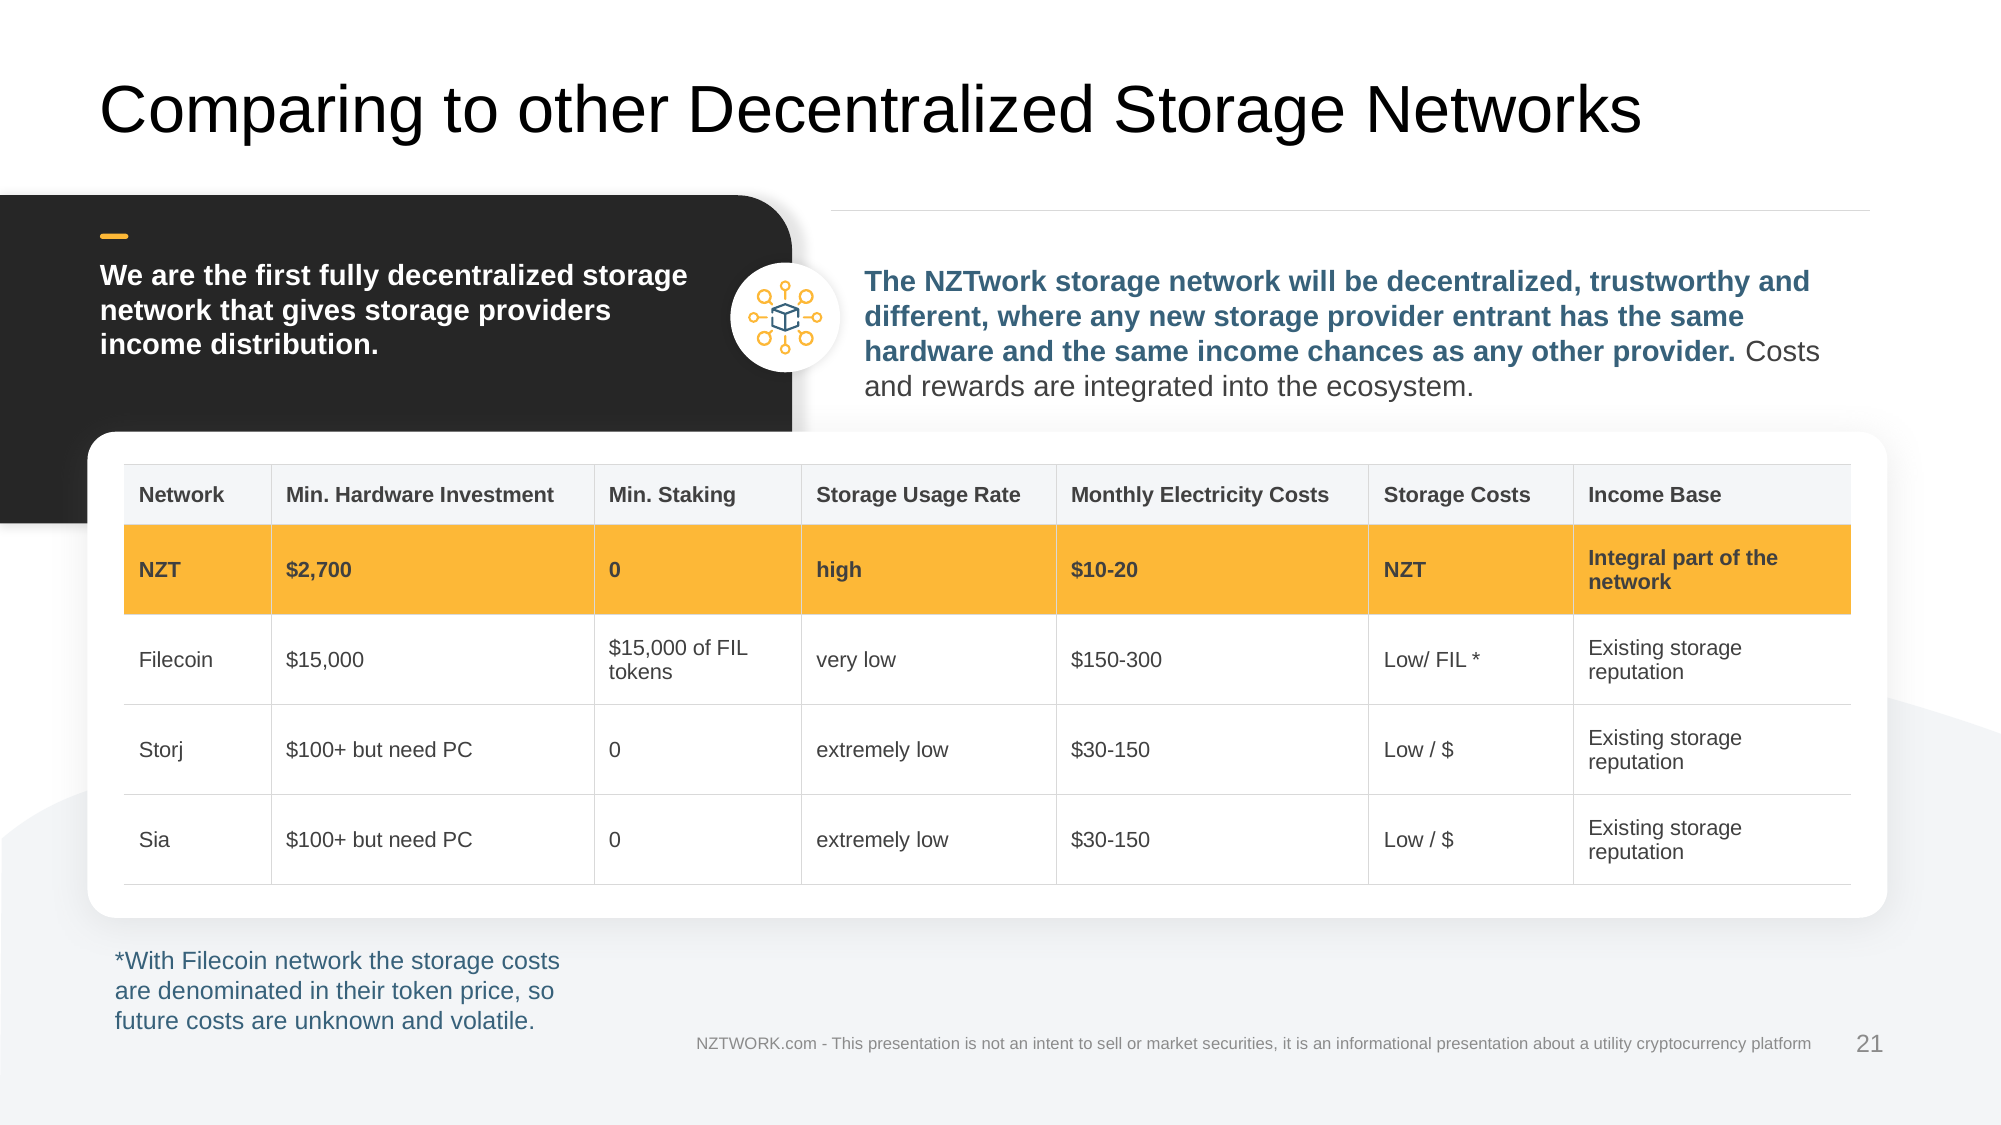

# Comparing to other Decentralized Storage Networks

We are the first fully decentralized storage network that gives storage providers income distribution.
The NZTwork storage network will be decentralized, trustworthy and different, where any new storage provider entrant has the same hardware and the same income chances as any other provider. Costs and rewards are integrated into the ecosystem.

| Network | Min. Hardware Investment | Min. Staking | Storage Usage Rate | Monthly Electricity Costs | Storage Costs | Income Base |
| --- | --- | --- | --- | --- | --- | --- |
| NZT | $2,700 | 0 | high | $10-20 | NZT | Integral part of the network |
| Filecoin | $15,000 | $15,000 of FIL tokens | very low | $150-300 | Low/ FIL \* | Existing storage reputation |
| Storj | $100+ but need PC | 0 | extremely low | $30-150 | Low / $ | Existing storage reputation |
| Sia | $100+ but need PC | 0 | extremely low | $30-150 | Low / $ | Existing storage reputation |
*With Filecoin network the storage costs are denominated in their token price, so future costs are unknown and volatile.
NZTWORK.com - This presentation is not an intent to sell or market securities, it is an informational presentation about a utility cryptocurrency platform
21